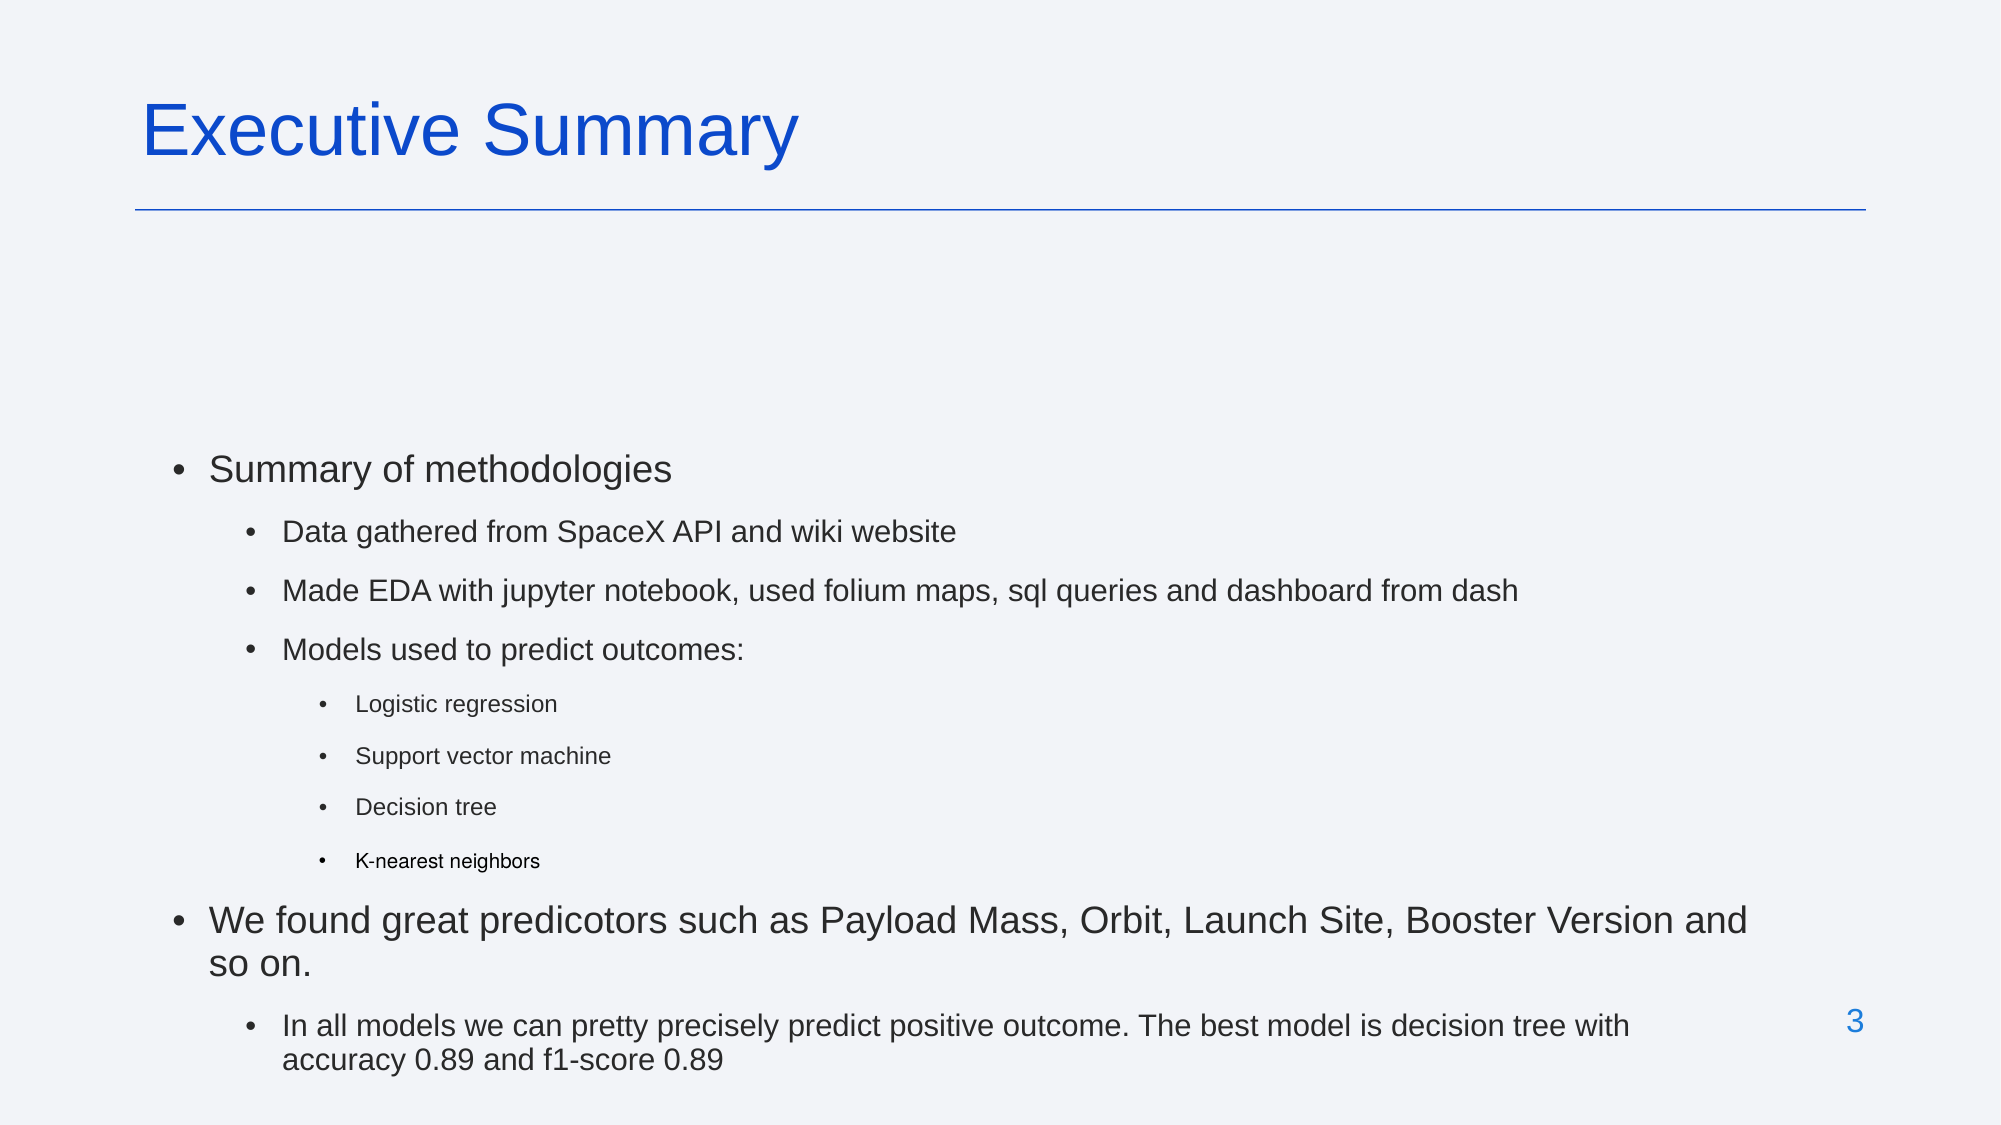

Executive Summary
Summary of methodologies
Data gathered from SpaceX API and wiki website
Made EDA with jupyter notebook, used folium maps, sql queries and dashboard from dash
Models used to predict outcomes:
Logistic regression
Support vector machine
Decision tree
K-nearest neighbors
We found great predicotors such as Payload Mass, Orbit, Launch Site, Booster Version and so on.
In all models we can pretty precisely predict positive outcome. The best model is decision tree with accuracy 0.89 and f1-score 0.89
3